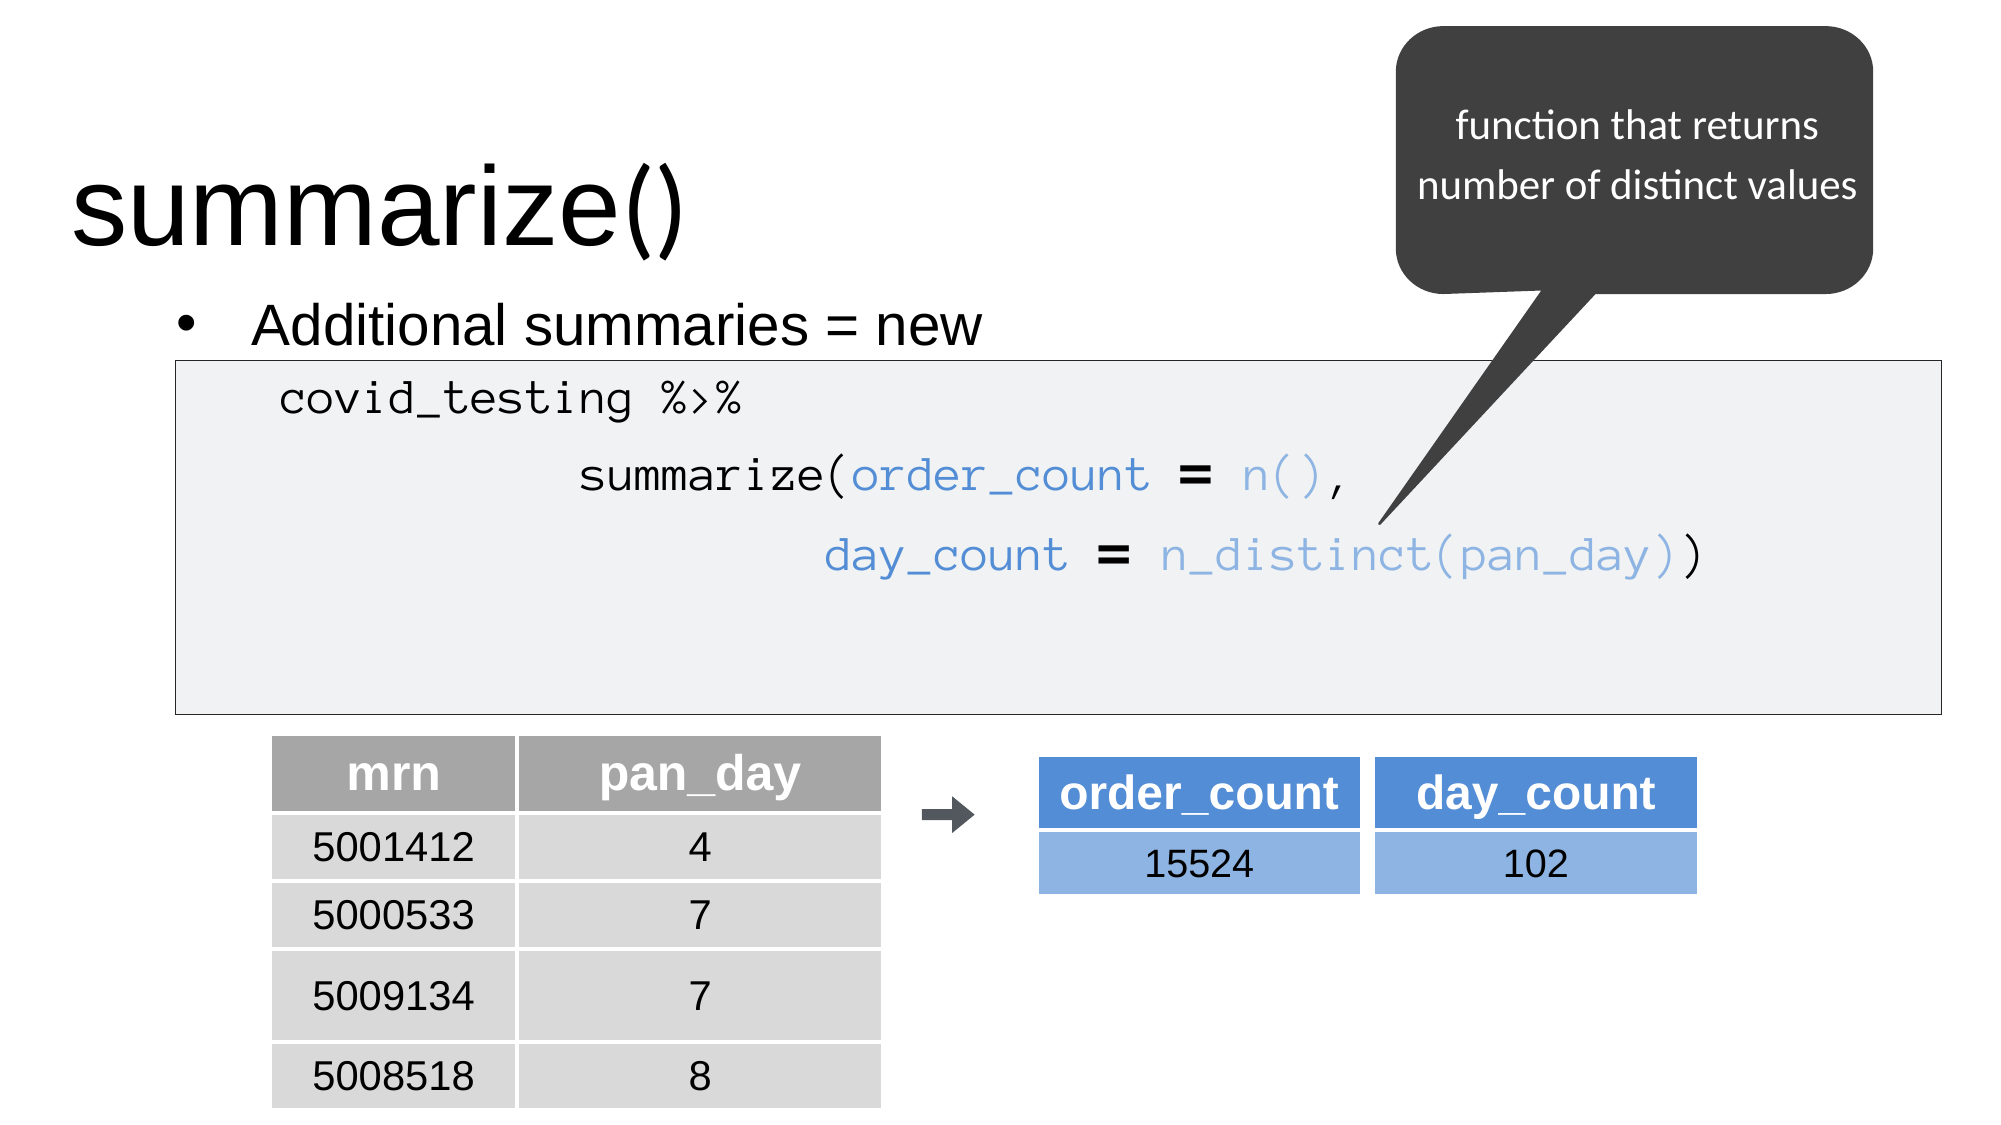

function that returns number of distinct values
summarize()
Additional summaries = new columns
covid_testing %>%
		summarize(order_count = n(),
                    day_count = n_distinct(pan_day))

| mrn | pan\_day |
| --- | --- |
| 5001412 | 4 |
| 5000533 | 7 |
| 5009134 | 7 |
| 5008518 | 8 |
| order\_count |
| --- |
| 15524 |
| day\_count |
| --- |
| 102 |